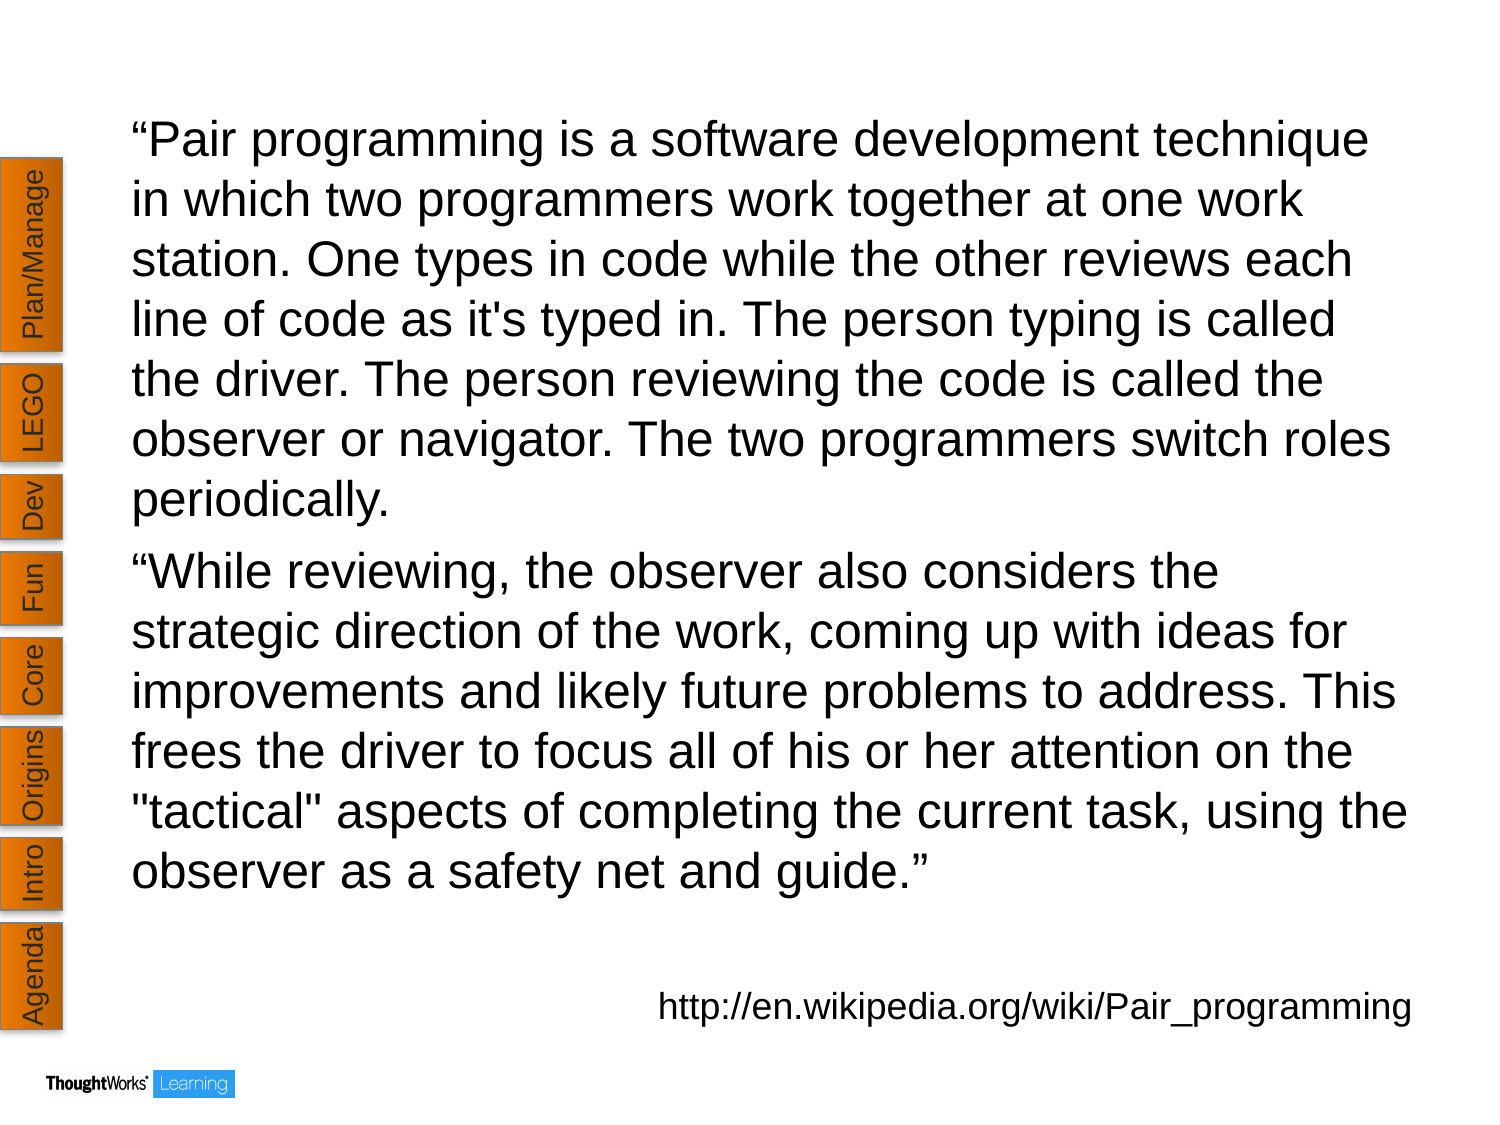

“Pair programming is a software development technique in which two programmers work together at one work station. One types in code while the other reviews each line of code as it's typed in. The person typing is called the driver. The person reviewing the code is called the observer or navigator. The two programmers switch roles periodically.
“While reviewing, the observer also considers the strategic direction of the work, coming up with ideas for improvements and likely future problems to address. This frees the driver to focus all of his or her attention on the "tactical" aspects of completing the current task, using the observer as a safety net and guide.”

http://en.wikipedia.org/wiki/Pair_programming
Plan/Manage
LEGO
Dev
Fun
Core
Origins
Intro
Agenda